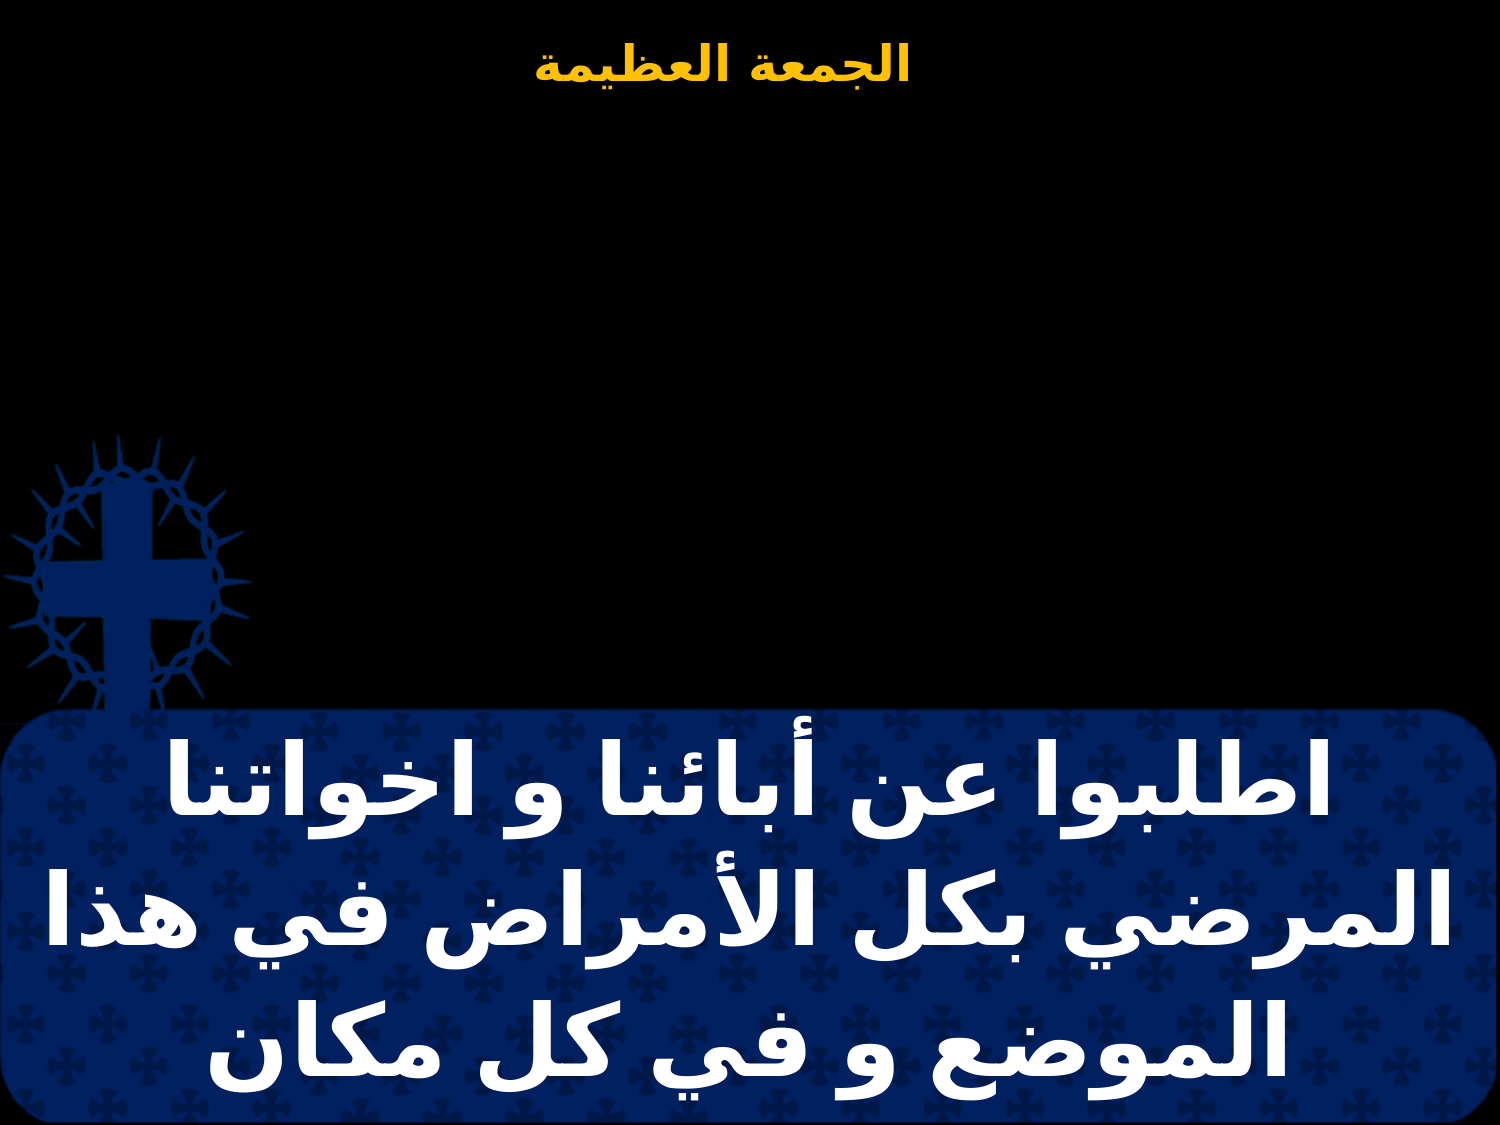

| اطلبوا عن أبائنا و اخواتنا المرضي بكل الأمراض في هذا الموضع و في كل مكان |
| --- |